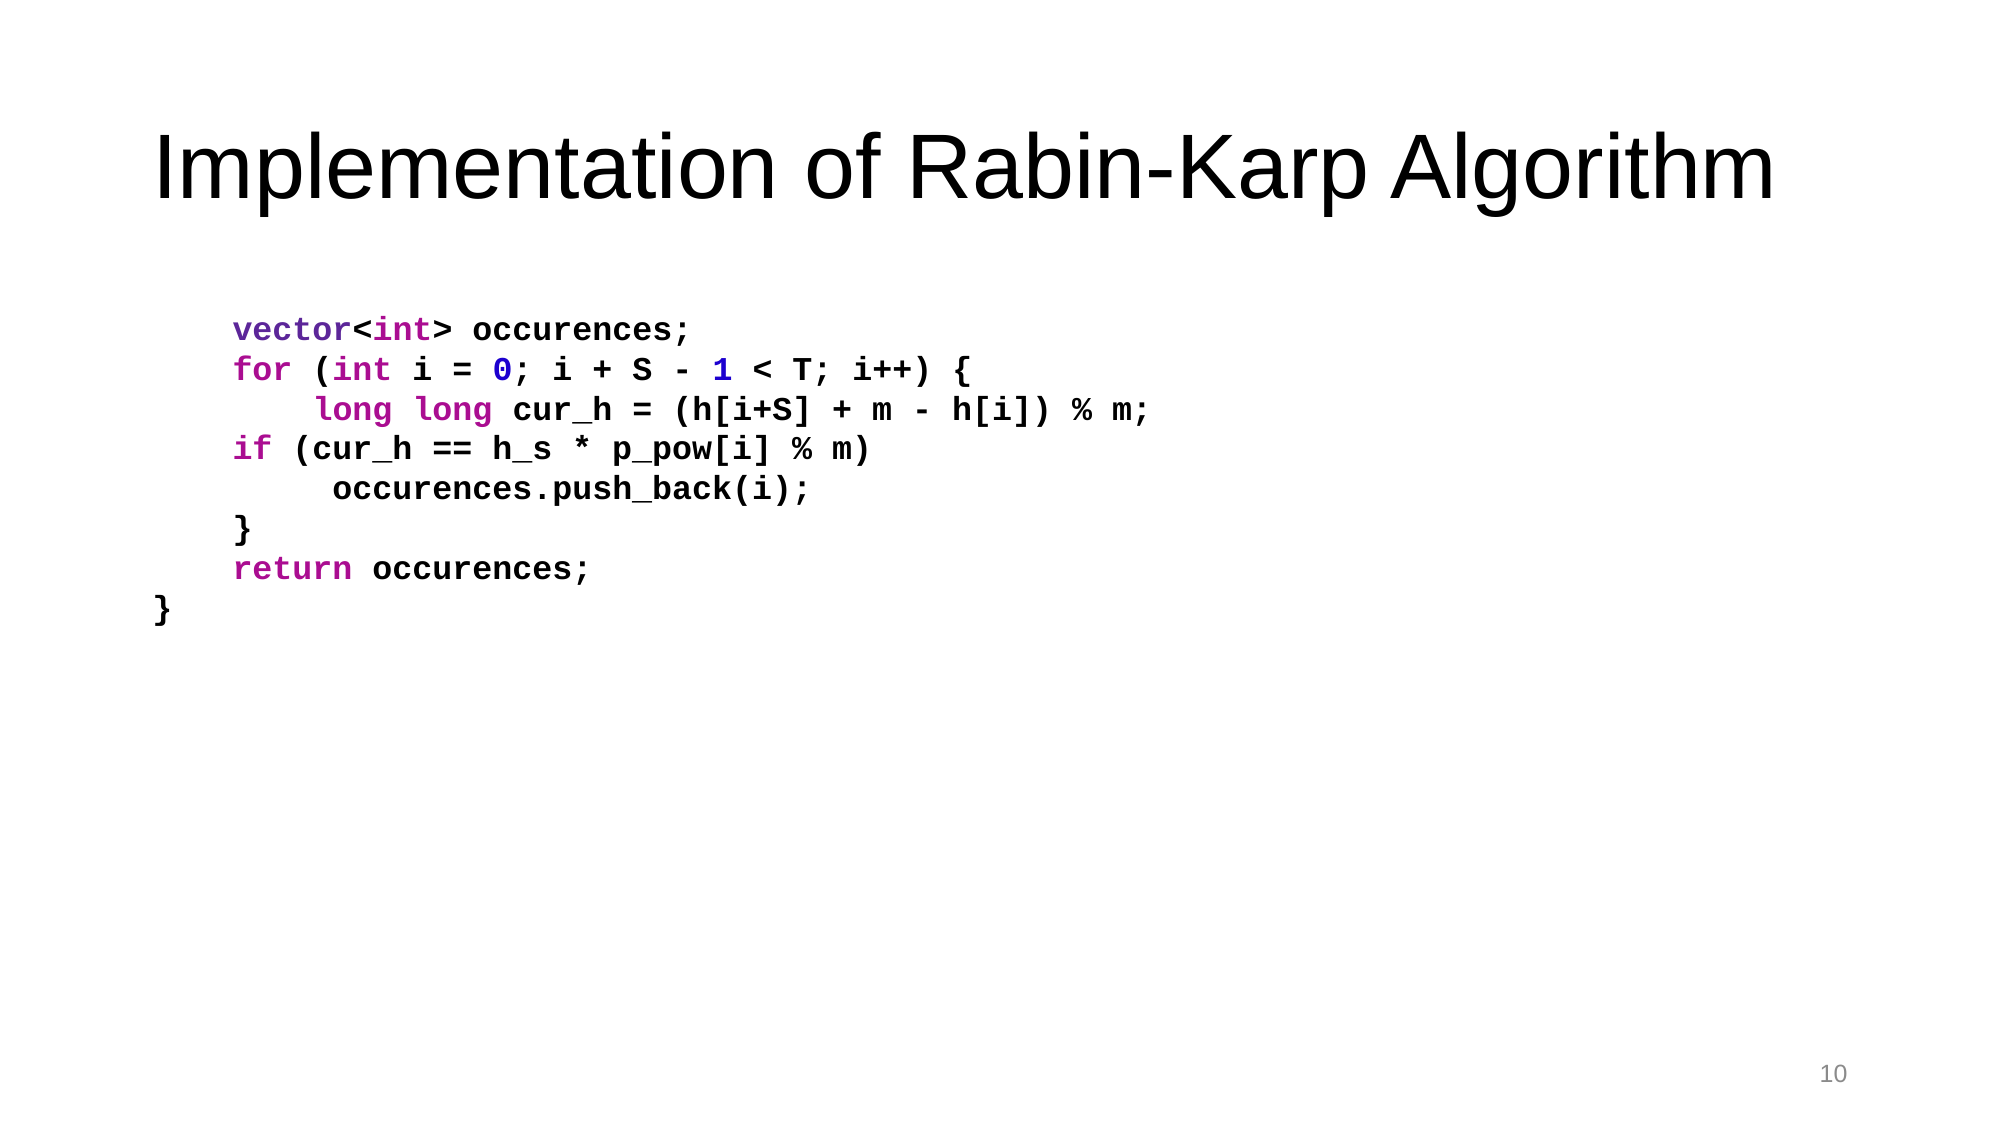

# Implementation of Rabin-Karp Algorithm
    vector<int> occurences;
    for (int i = 0; i + S - 1 < T; i++) {
        long long cur_h = (h[i+S] + m - h[i]) % m;
    if (cur_h == h_s * p_pow[i] % m)
         occurences.push_back(i);
    }
    return occurences;
}
10